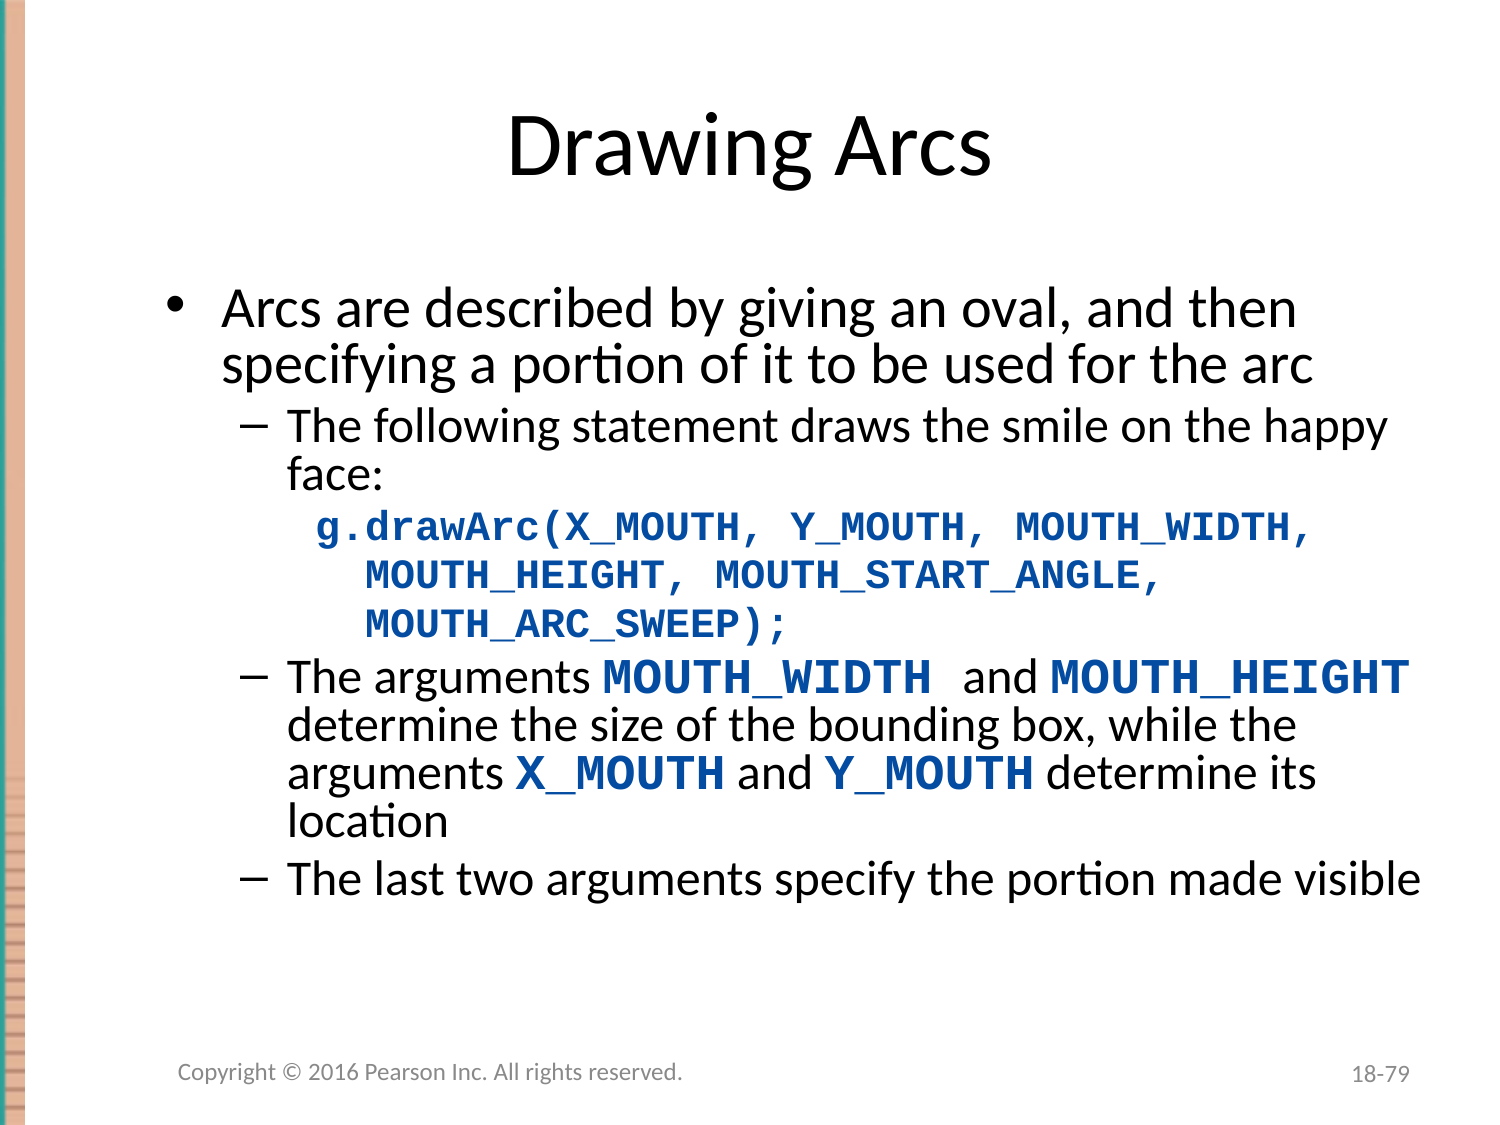

# Drawing Arcs
Arcs are described by giving an oval, and then specifying a portion of it to be used for the arc
The following statement draws the smile on the happy face:
g.drawArc(X_MOUTH, Y_MOUTH, MOUTH_WIDTH,
  MOUTH_HEIGHT, MOUTH_START_ANGLE,
  MOUTH_ARC_SWEEP);
The arguments MOUTH_WIDTH and MOUTH_HEIGHT determine the size of the bounding box, while the arguments X_MOUTH and Y_MOUTH determine its location
The last two arguments specify the portion made visible
Copyright © 2016 Pearson Inc. All rights reserved.
18-79